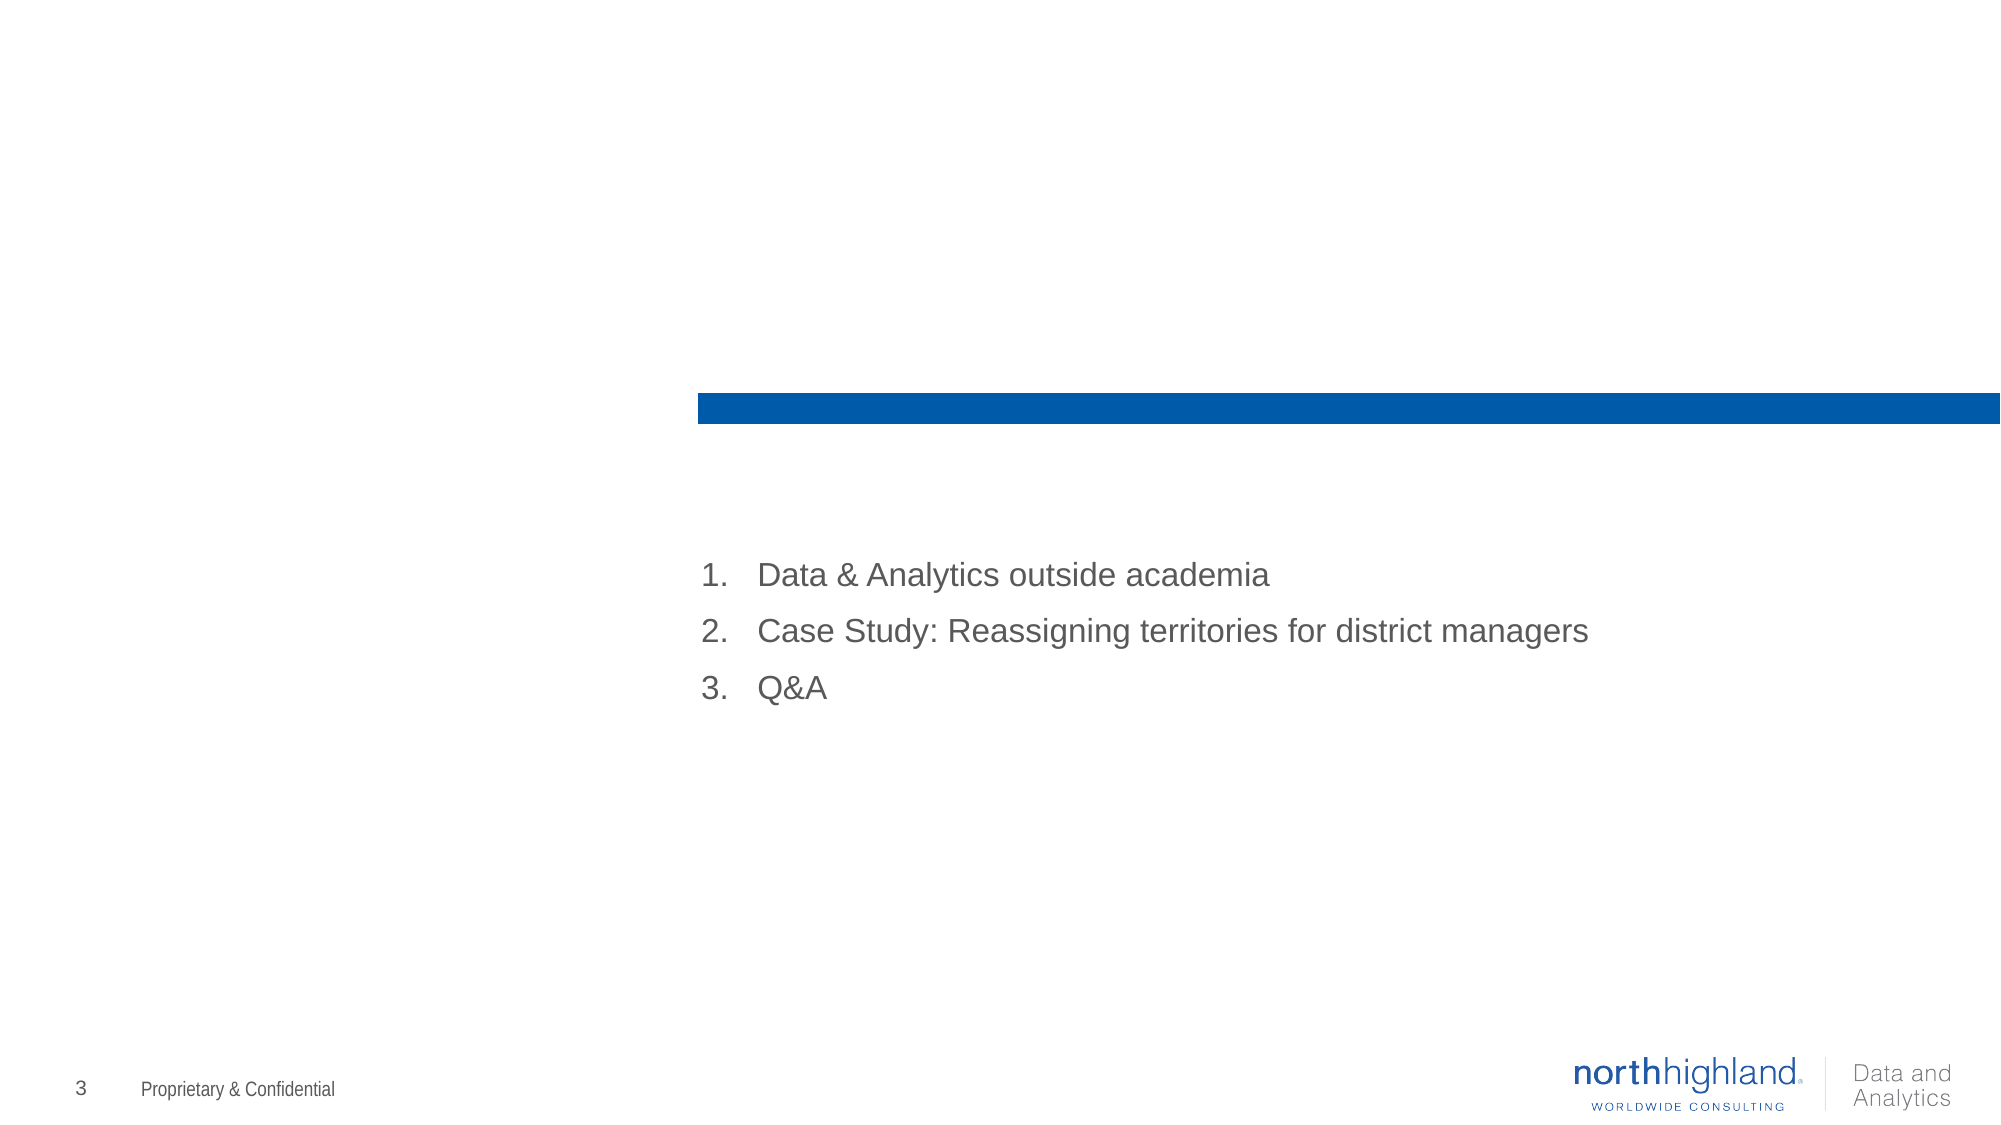

#
Data & Analytics outside academia
Case Study: Reassigning territories for district managers
Q&A